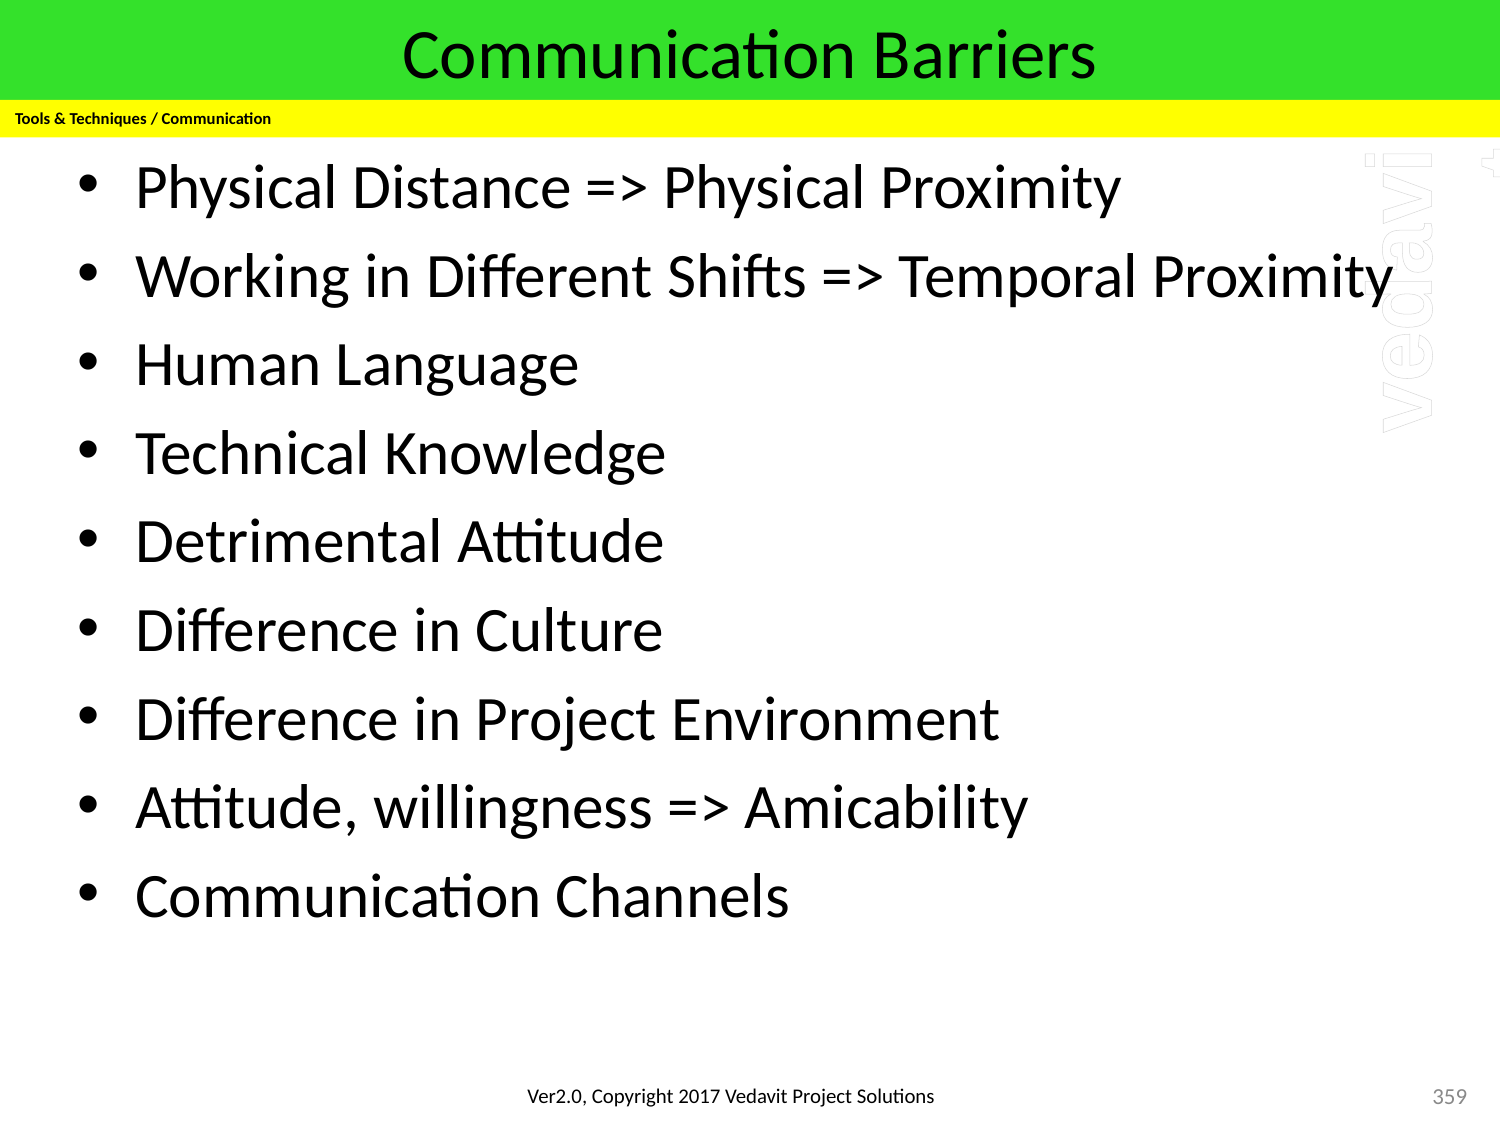

# Communication Barriers
Tools & Techniques / Communication
Physical Distance => Physical Proximity
Working in Different Shifts => Temporal Proximity
Human Language
Technical Knowledge
Detrimental Attitude
Difference in Culture
Difference in Project Environment
Attitude, willingness => Amicability
Communication Channels
359